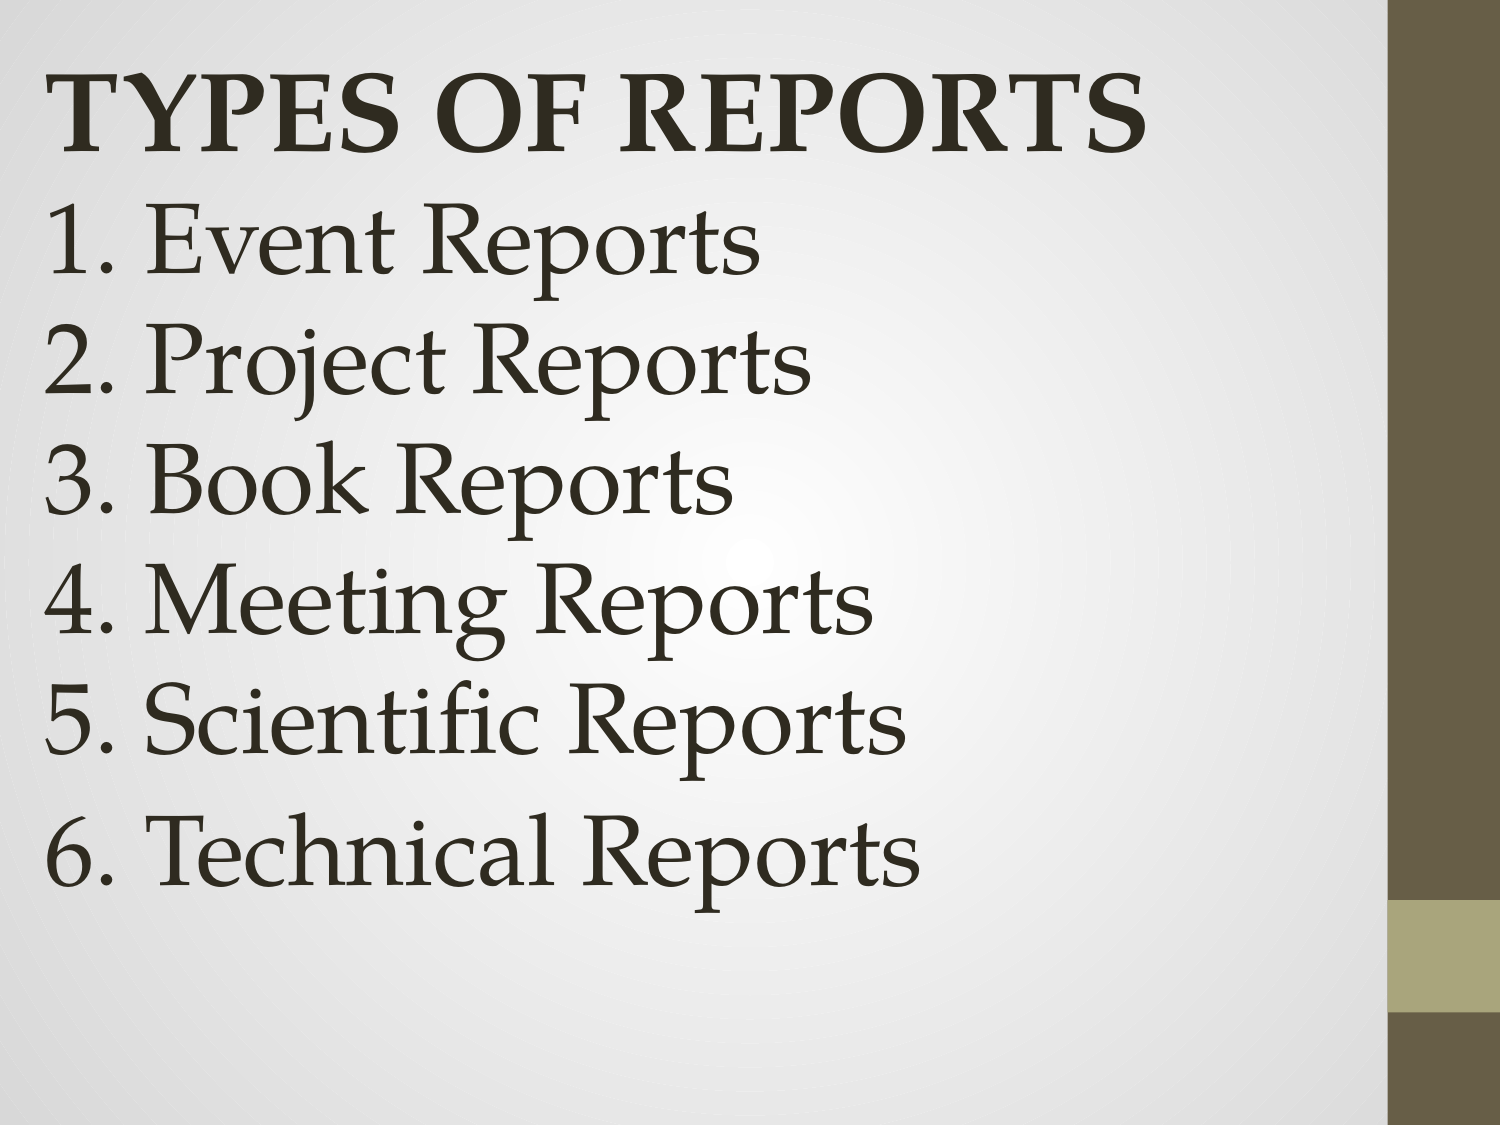

TYPES OF REPORTS
1. Event Reports
2. Project Reports
3. Book Reports
4. Meeting Reports
5. Scientific Reports
6. Technical Reports